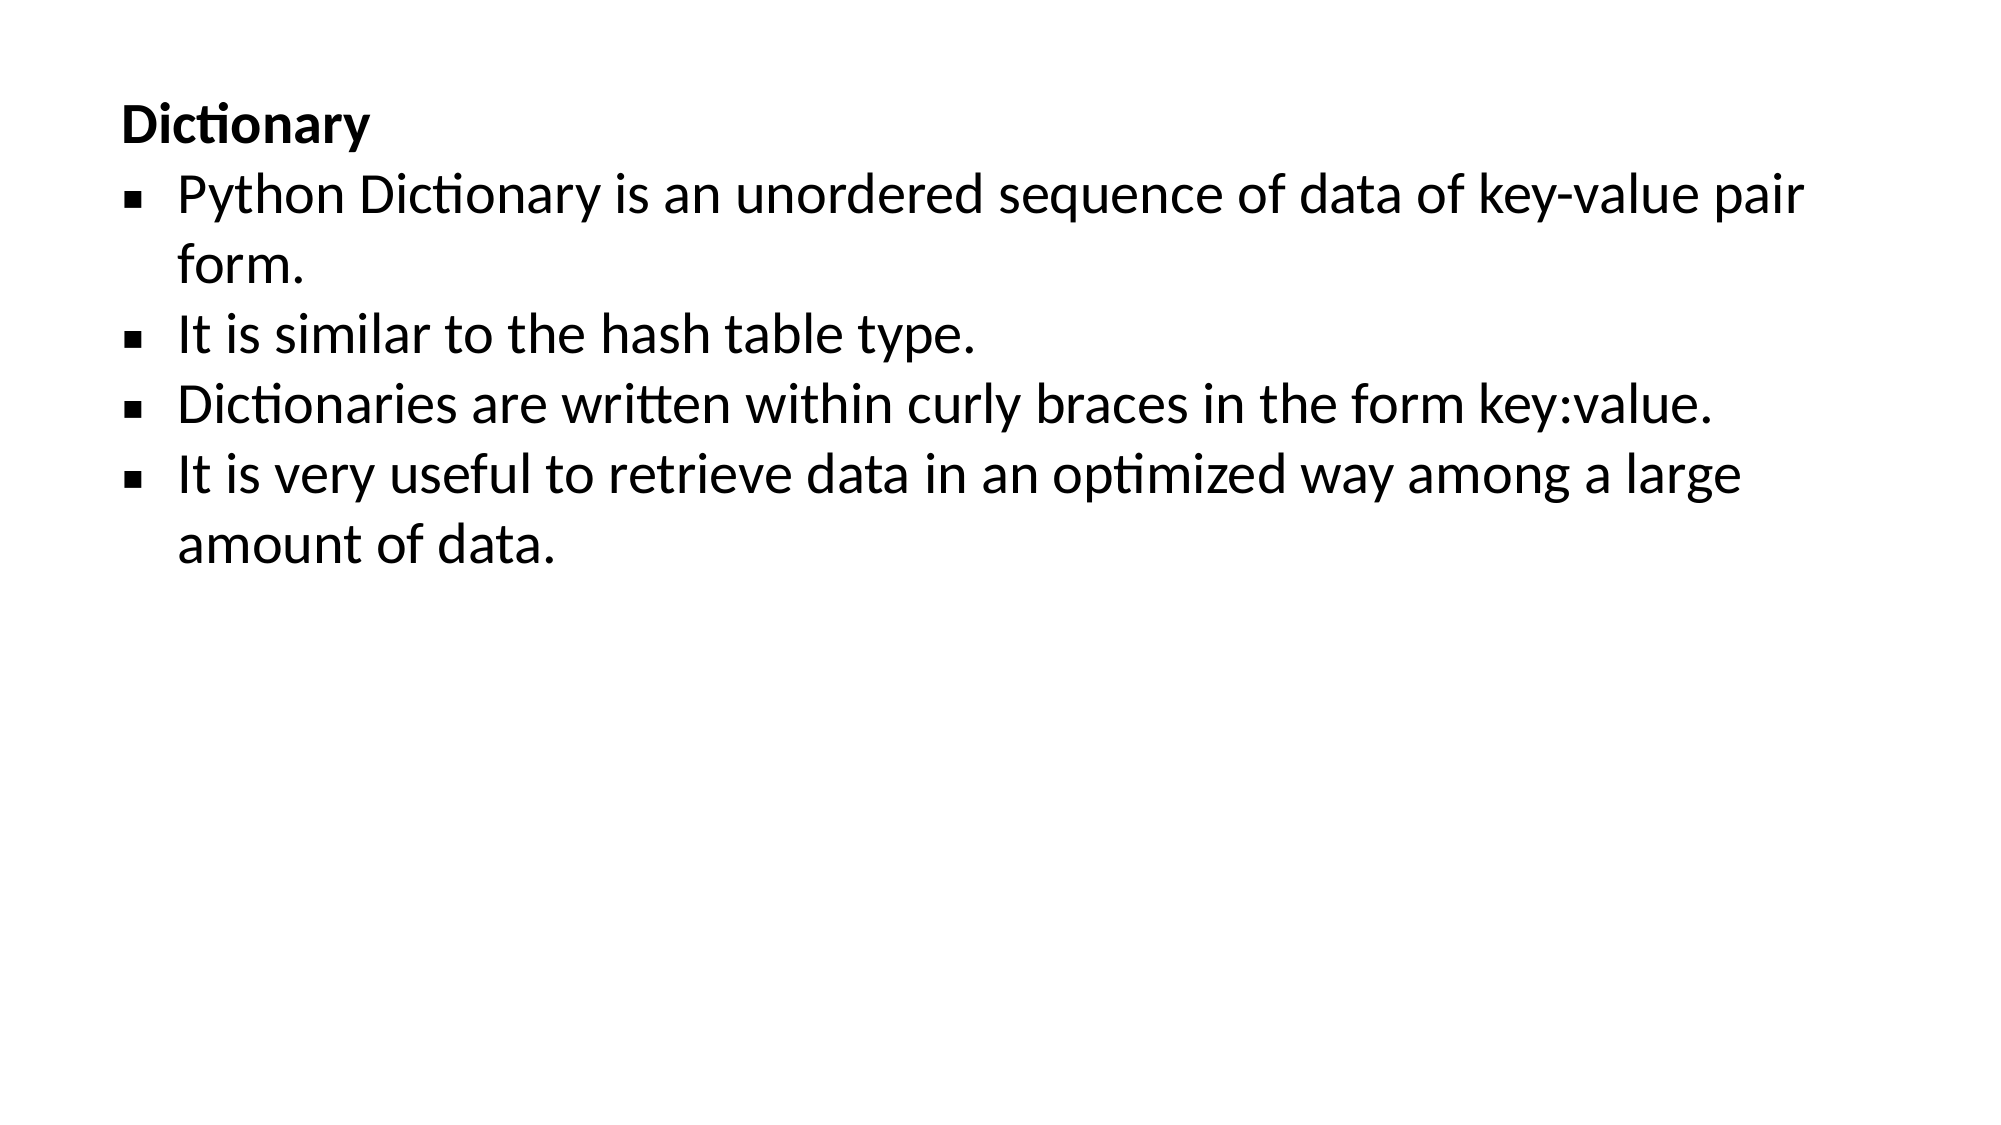

Dictionary
Python Dictionary is an unordered sequence of data of key-value pair form.
It is similar to the hash table type.
Dictionaries are written within curly braces in the form key:value.
It is very useful to retrieve data in an optimized way among a large amount of data.